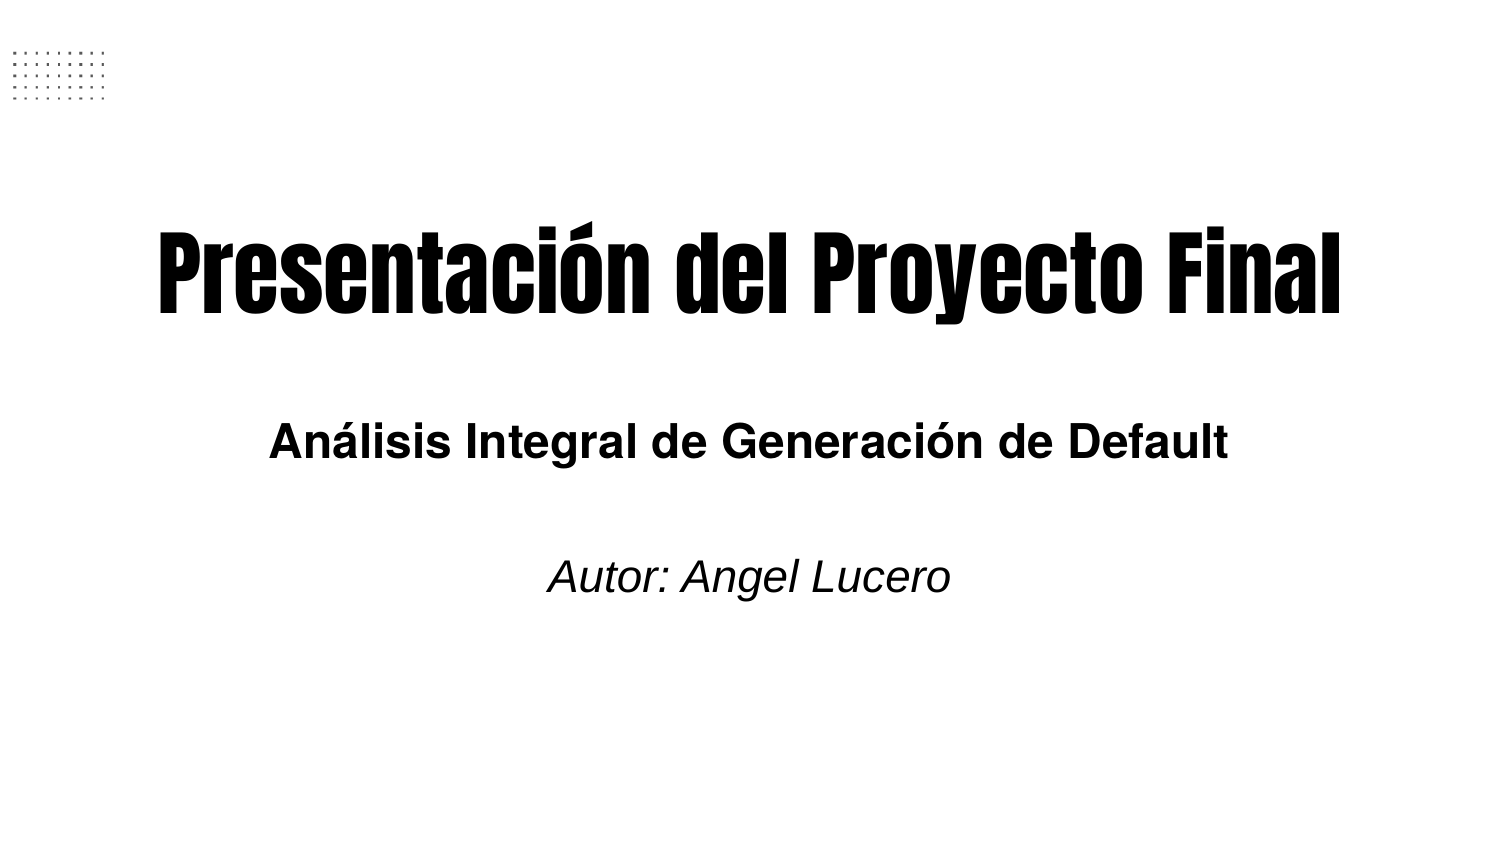

Presentación del Proyecto Final

Análisis Integral de Generación de Default

Autor: Angel Lucero